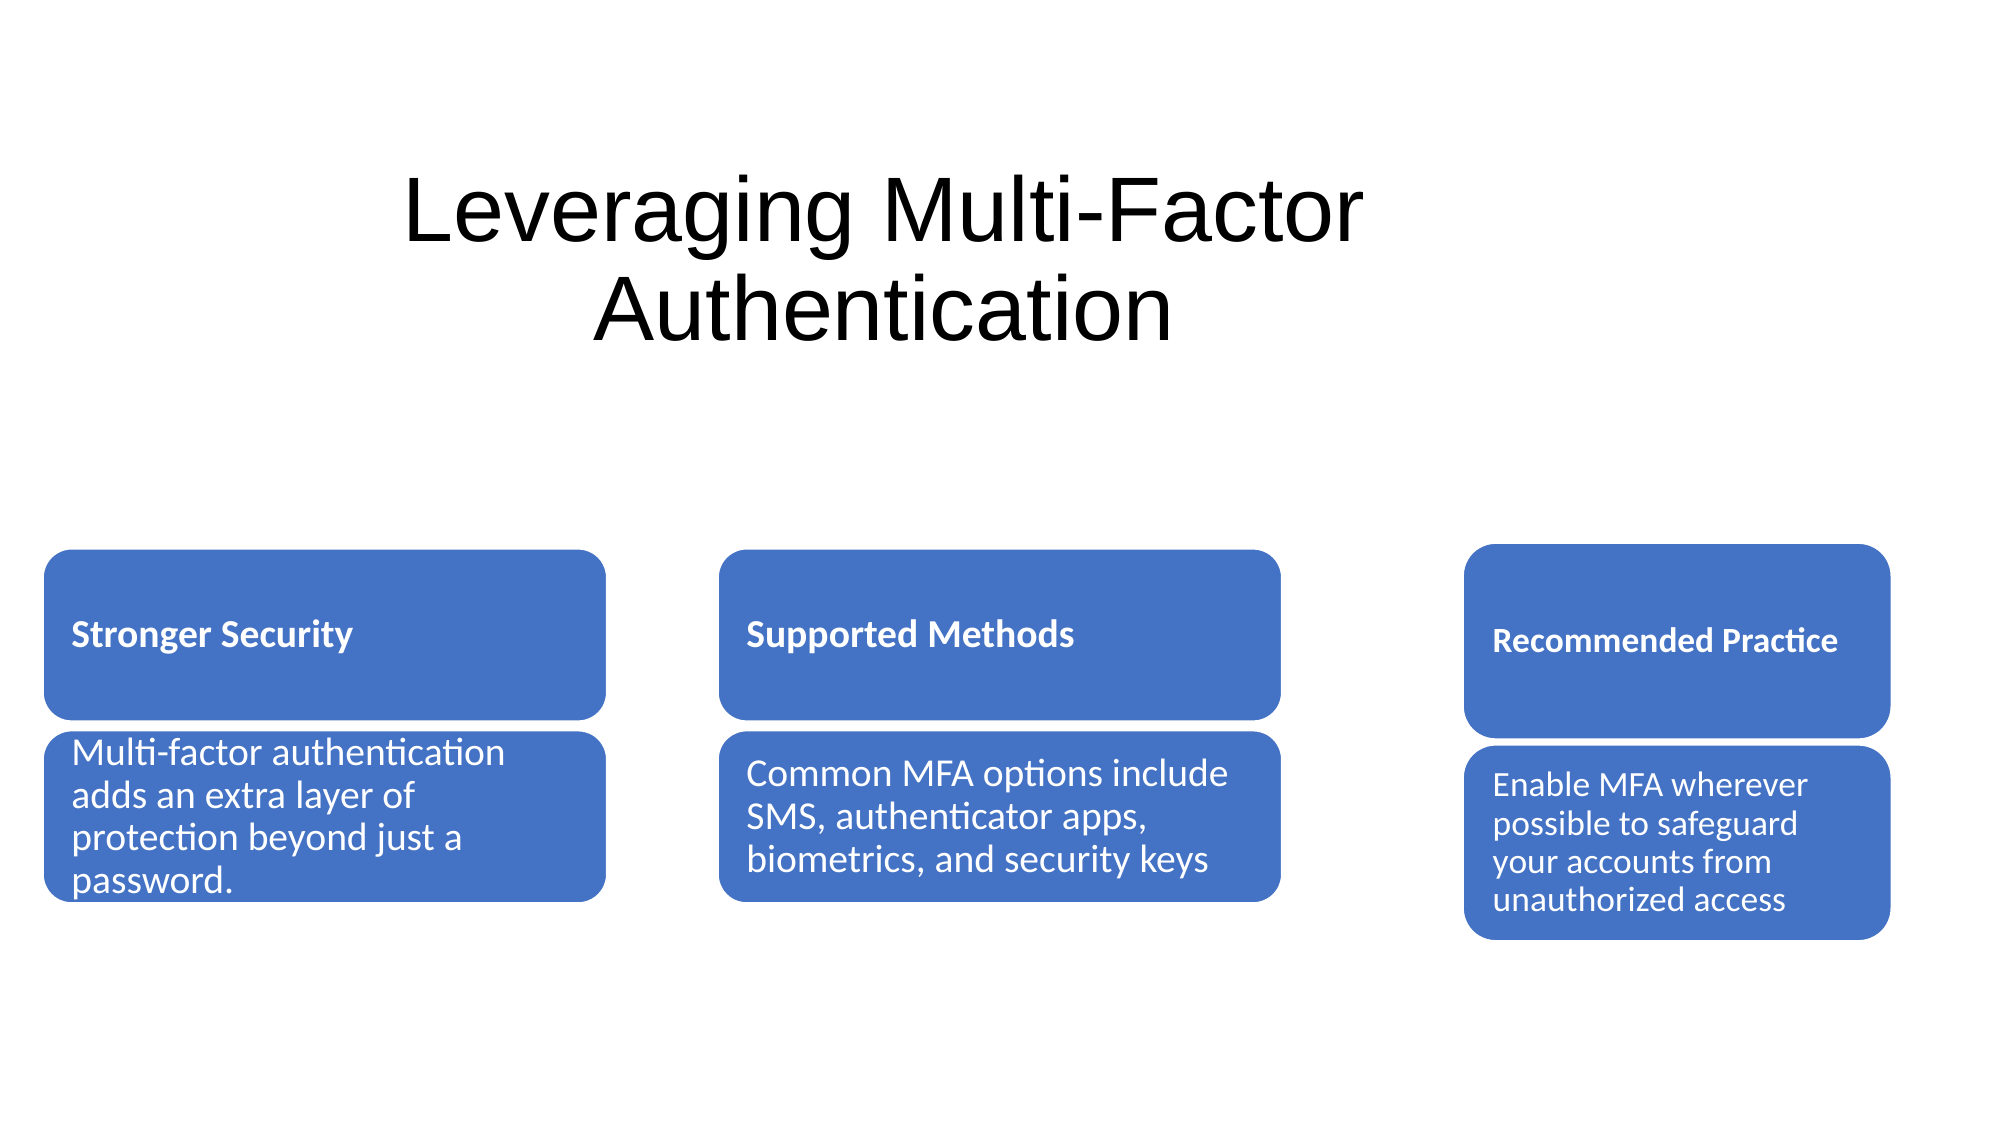

# Leveraging Multi-Factor Authentication
Recommended Practice
Enable MFA wherever possible to safeguard your accounts from unauthorized access
Stronger Security
Multi-factor authentication adds an extra layer of protection beyond just a password.
Supported Methods
Common MFA options include SMS, authenticator apps, biometrics, and security keys